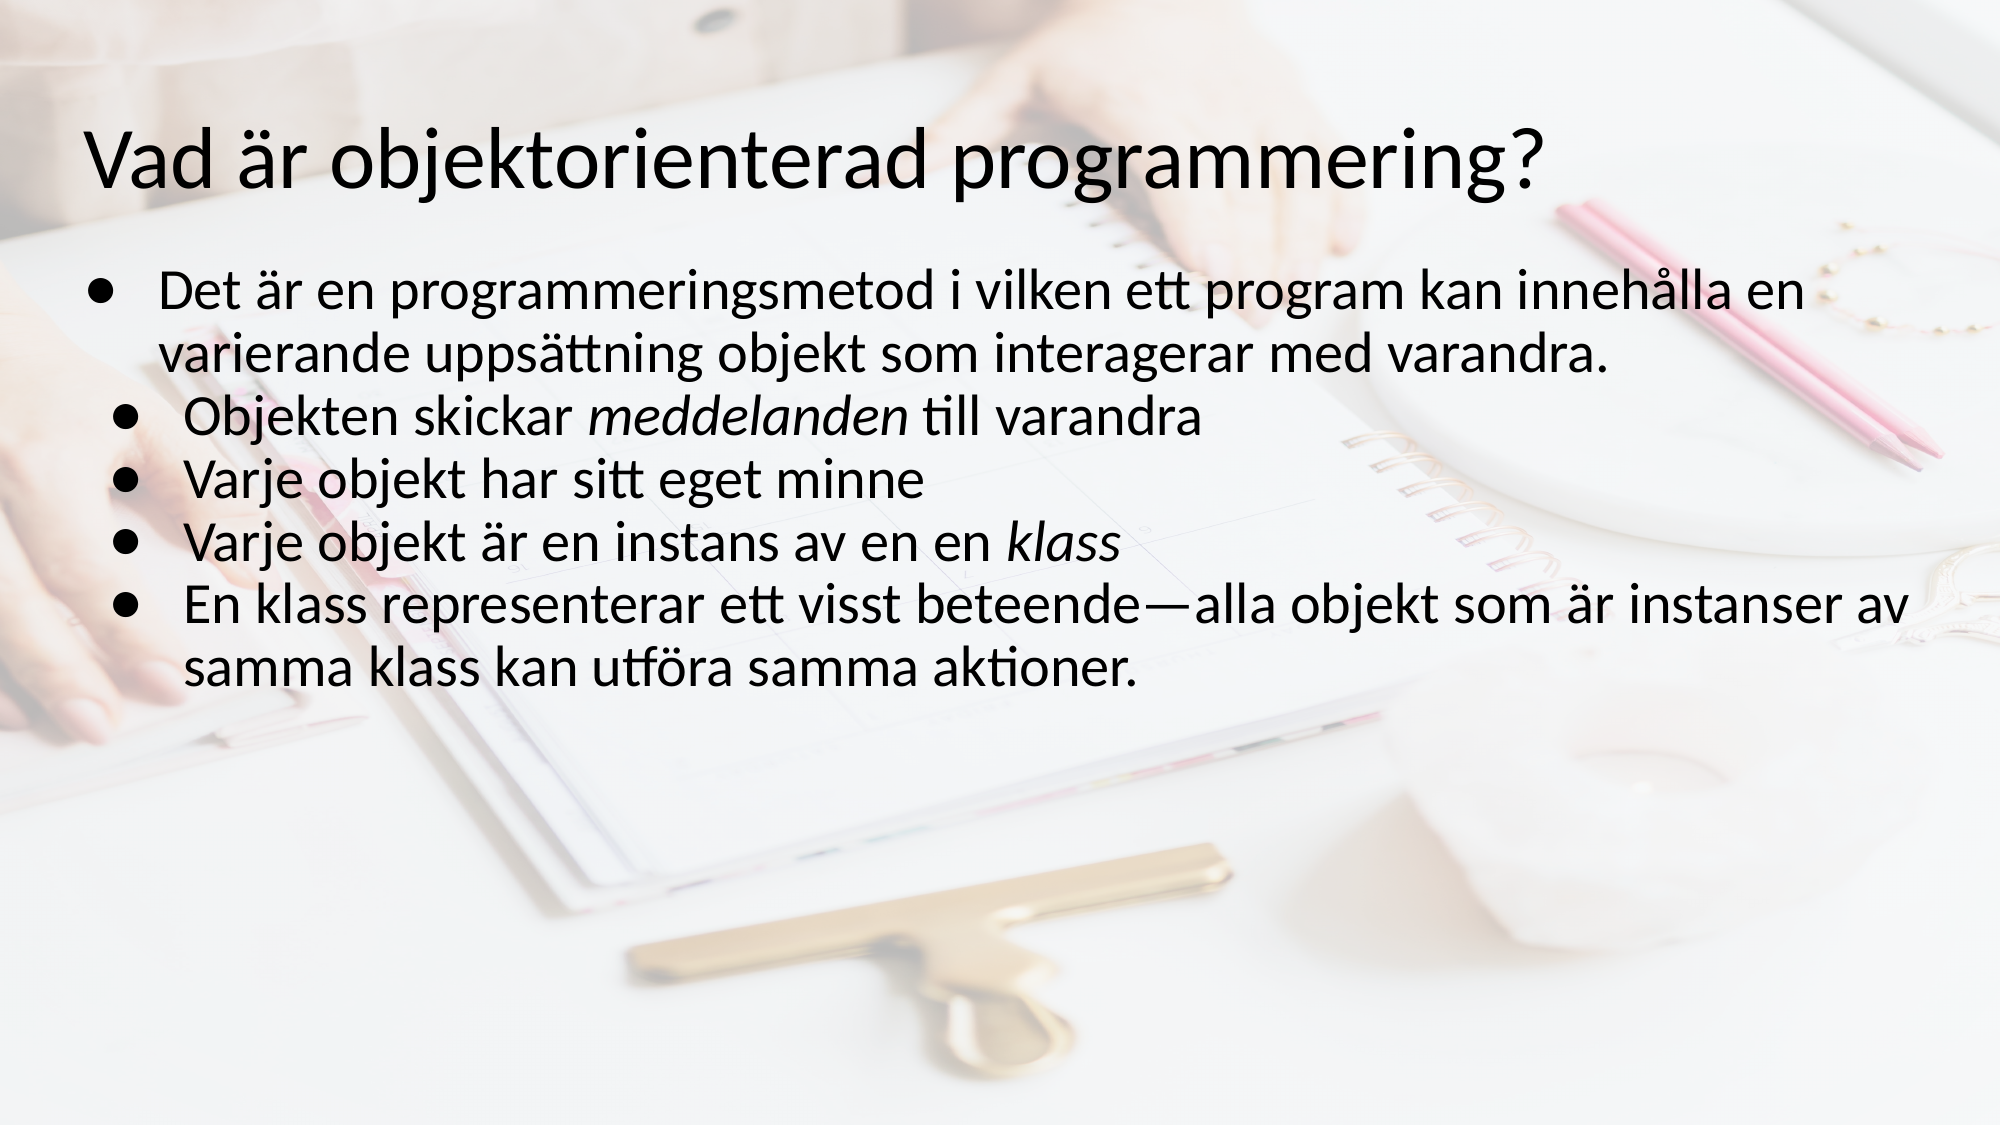

# Vad är objektorienterad programmering?
Det är en programmeringsmetod i vilken ett program kan innehålla en varierande uppsättning objekt som interagerar med varandra.
Objekten skickar meddelanden till varandra
Varje objekt har sitt eget minne
Varje objekt är en instans av en en klass
En klass representerar ett visst beteende—alla objekt som är instanser av samma klass kan utföra samma aktioner.